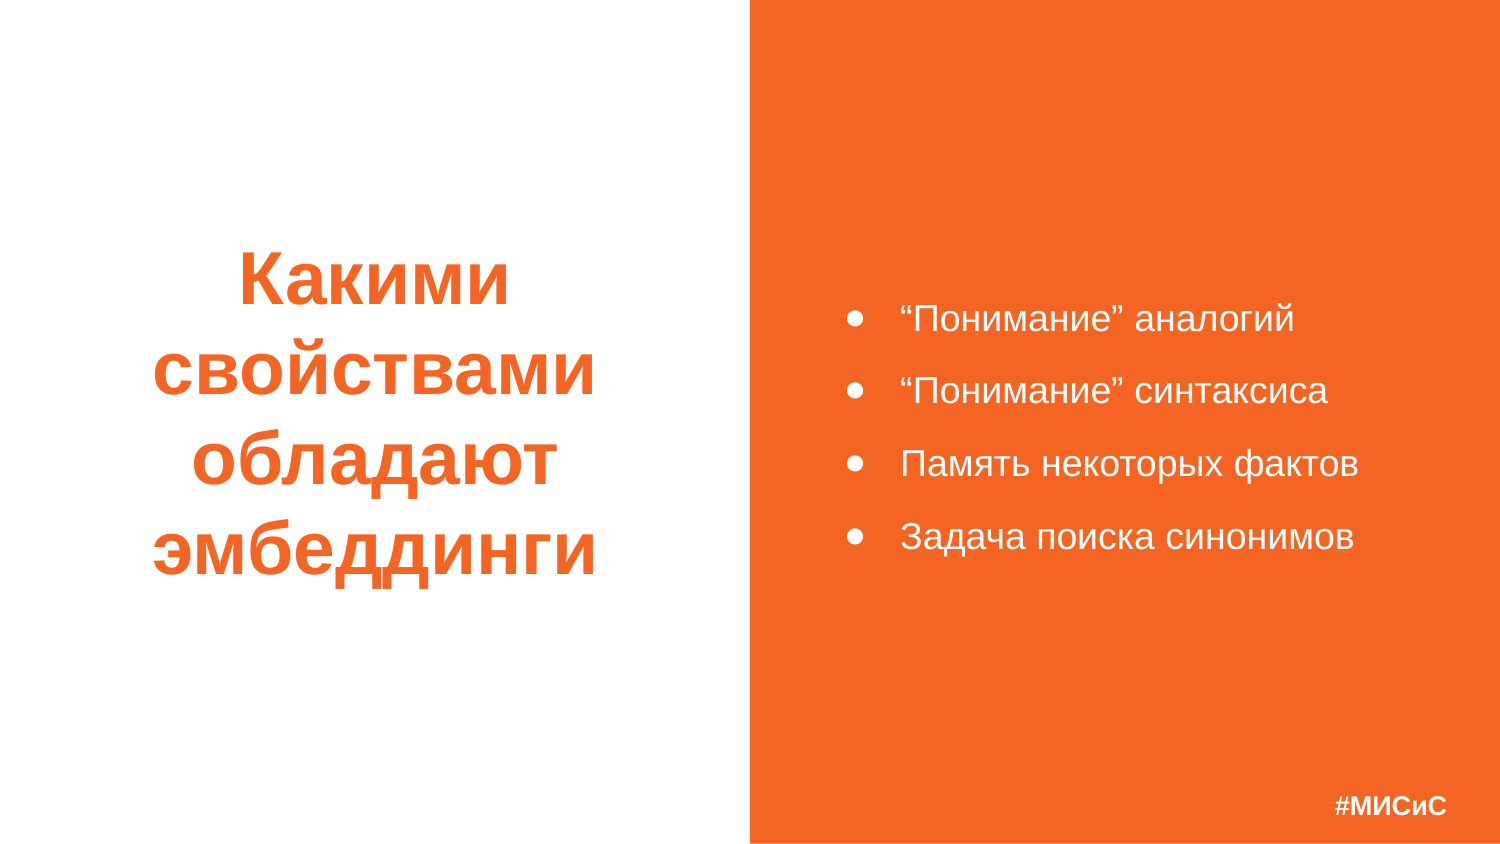

# Какими свойствами обладают эмбеддинги
“Понимание” аналогий
“Понимание” синтаксиса
Память некоторых фактов
Задача поиска синонимов